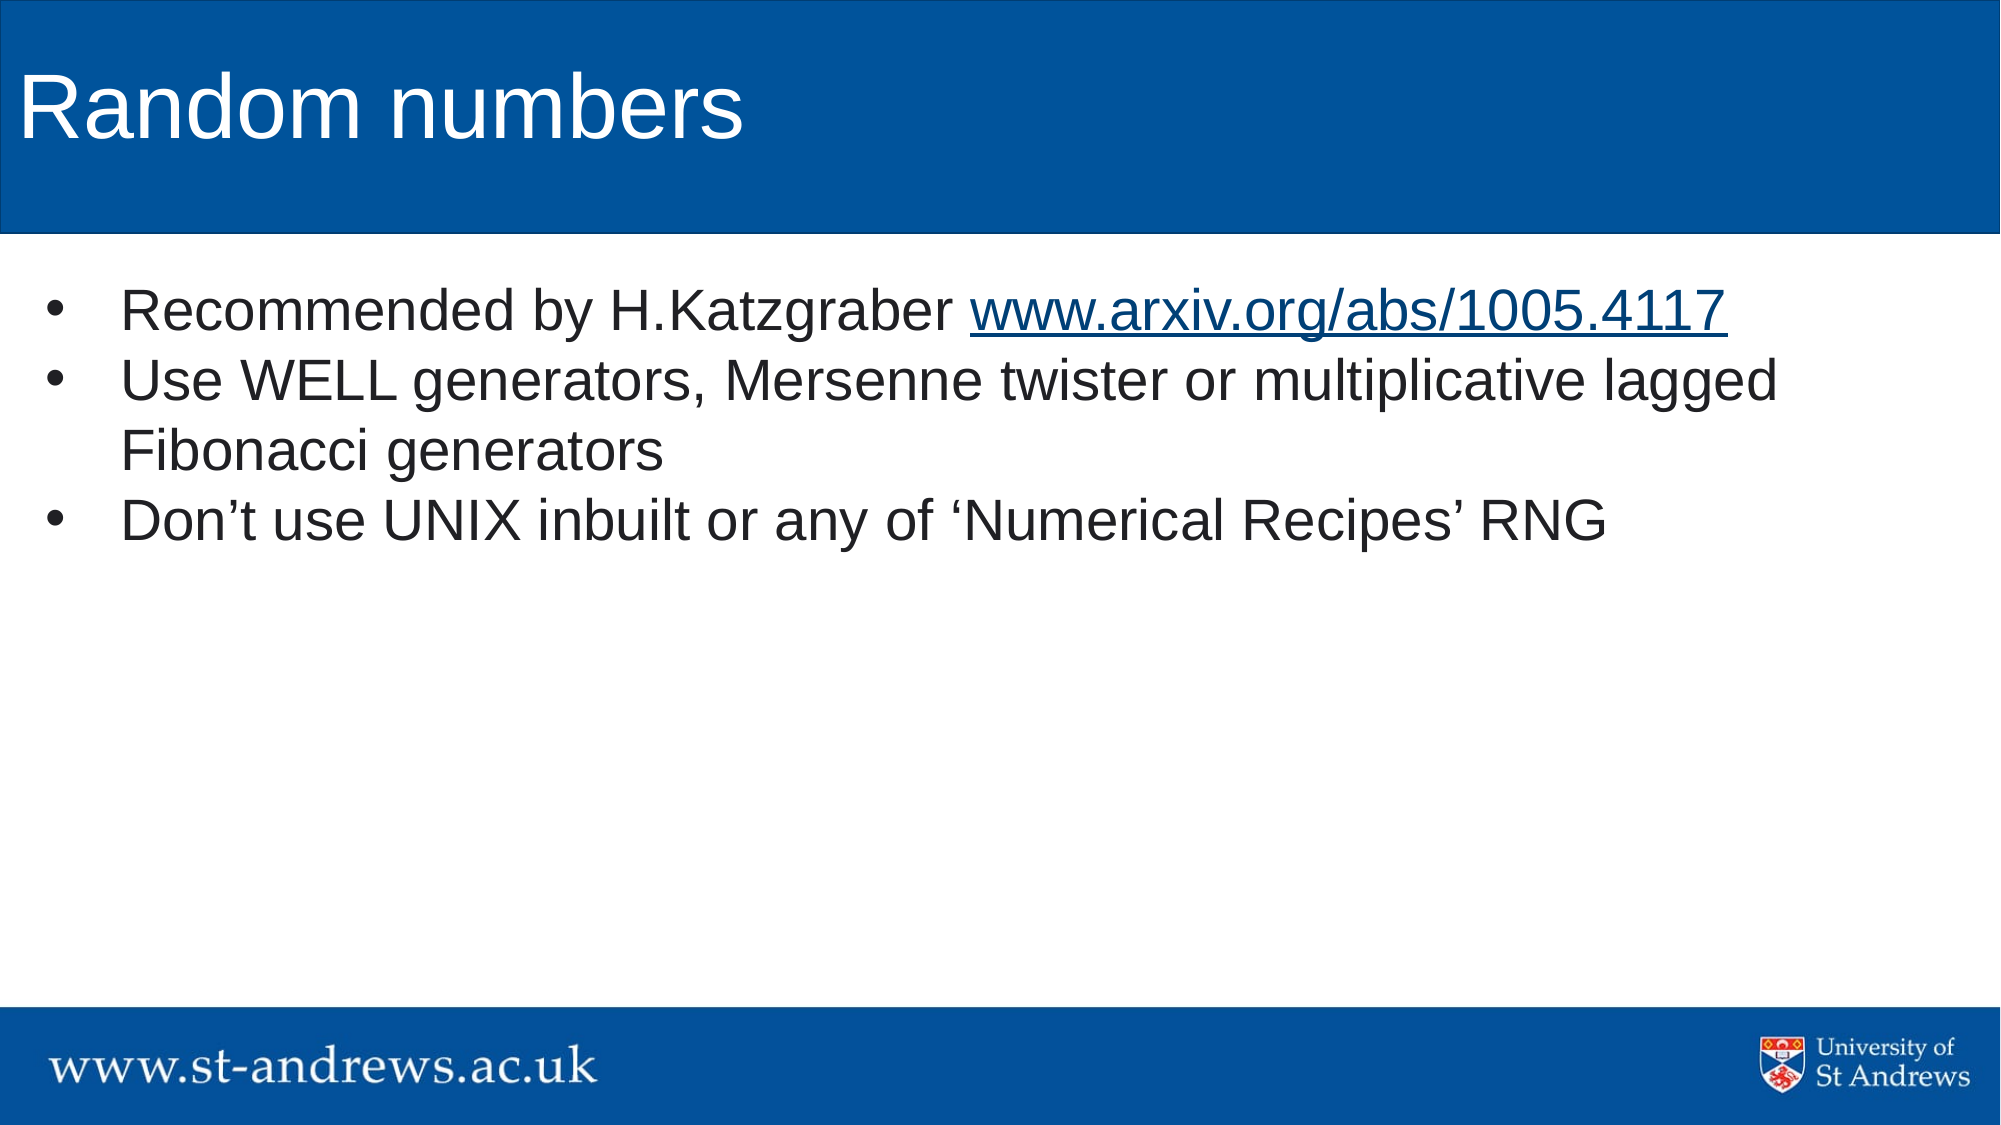

# Random numbers
Recommended by H.Katzgraber www.arxiv.org/abs/1005.4117
Use WELL generators, Mersenne twister or multiplicative lagged Fibonacci generators
Don’t use UNIX inbuilt or any of ‘Numerical Recipes’ RNG